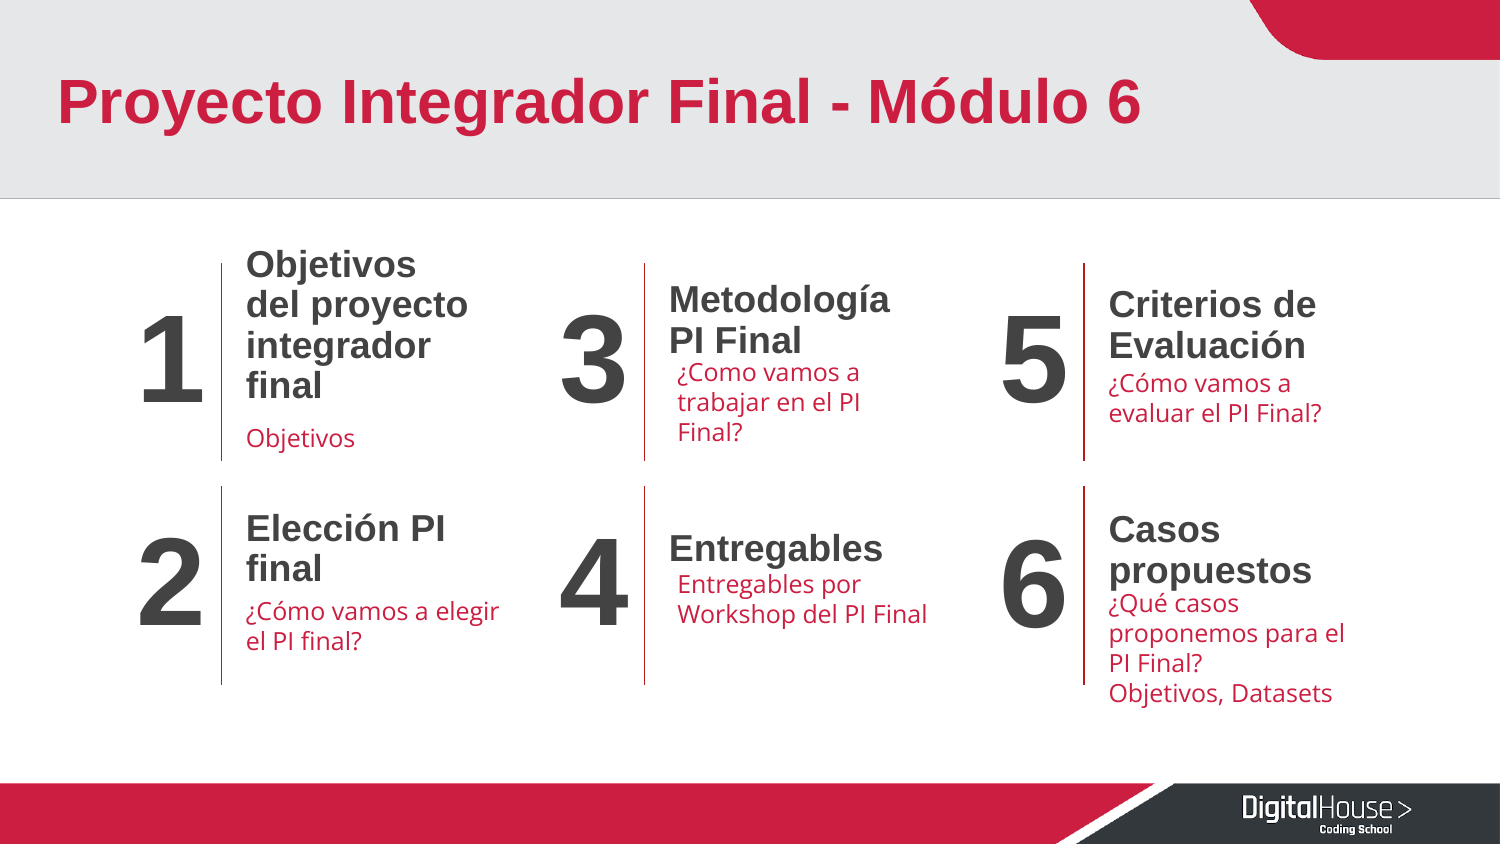

# Proyecto Integrador Final - Módulo 6
Metodología PI Final
Objetivos del proyecto integrador final
Criterios de Evaluación
1
3
5
¿Como vamos a trabajar en el PI Final?
¿Cómo vamos a evaluar el PI Final?
Objetivos
Elección PI final
Entregables
2
4
Casos propuestos
6
Entregables por Workshop del PI Final

¿Cómo vamos a elegir el PI final?
¿Qué casos proponemos para el PI Final?
Objetivos, Datasets